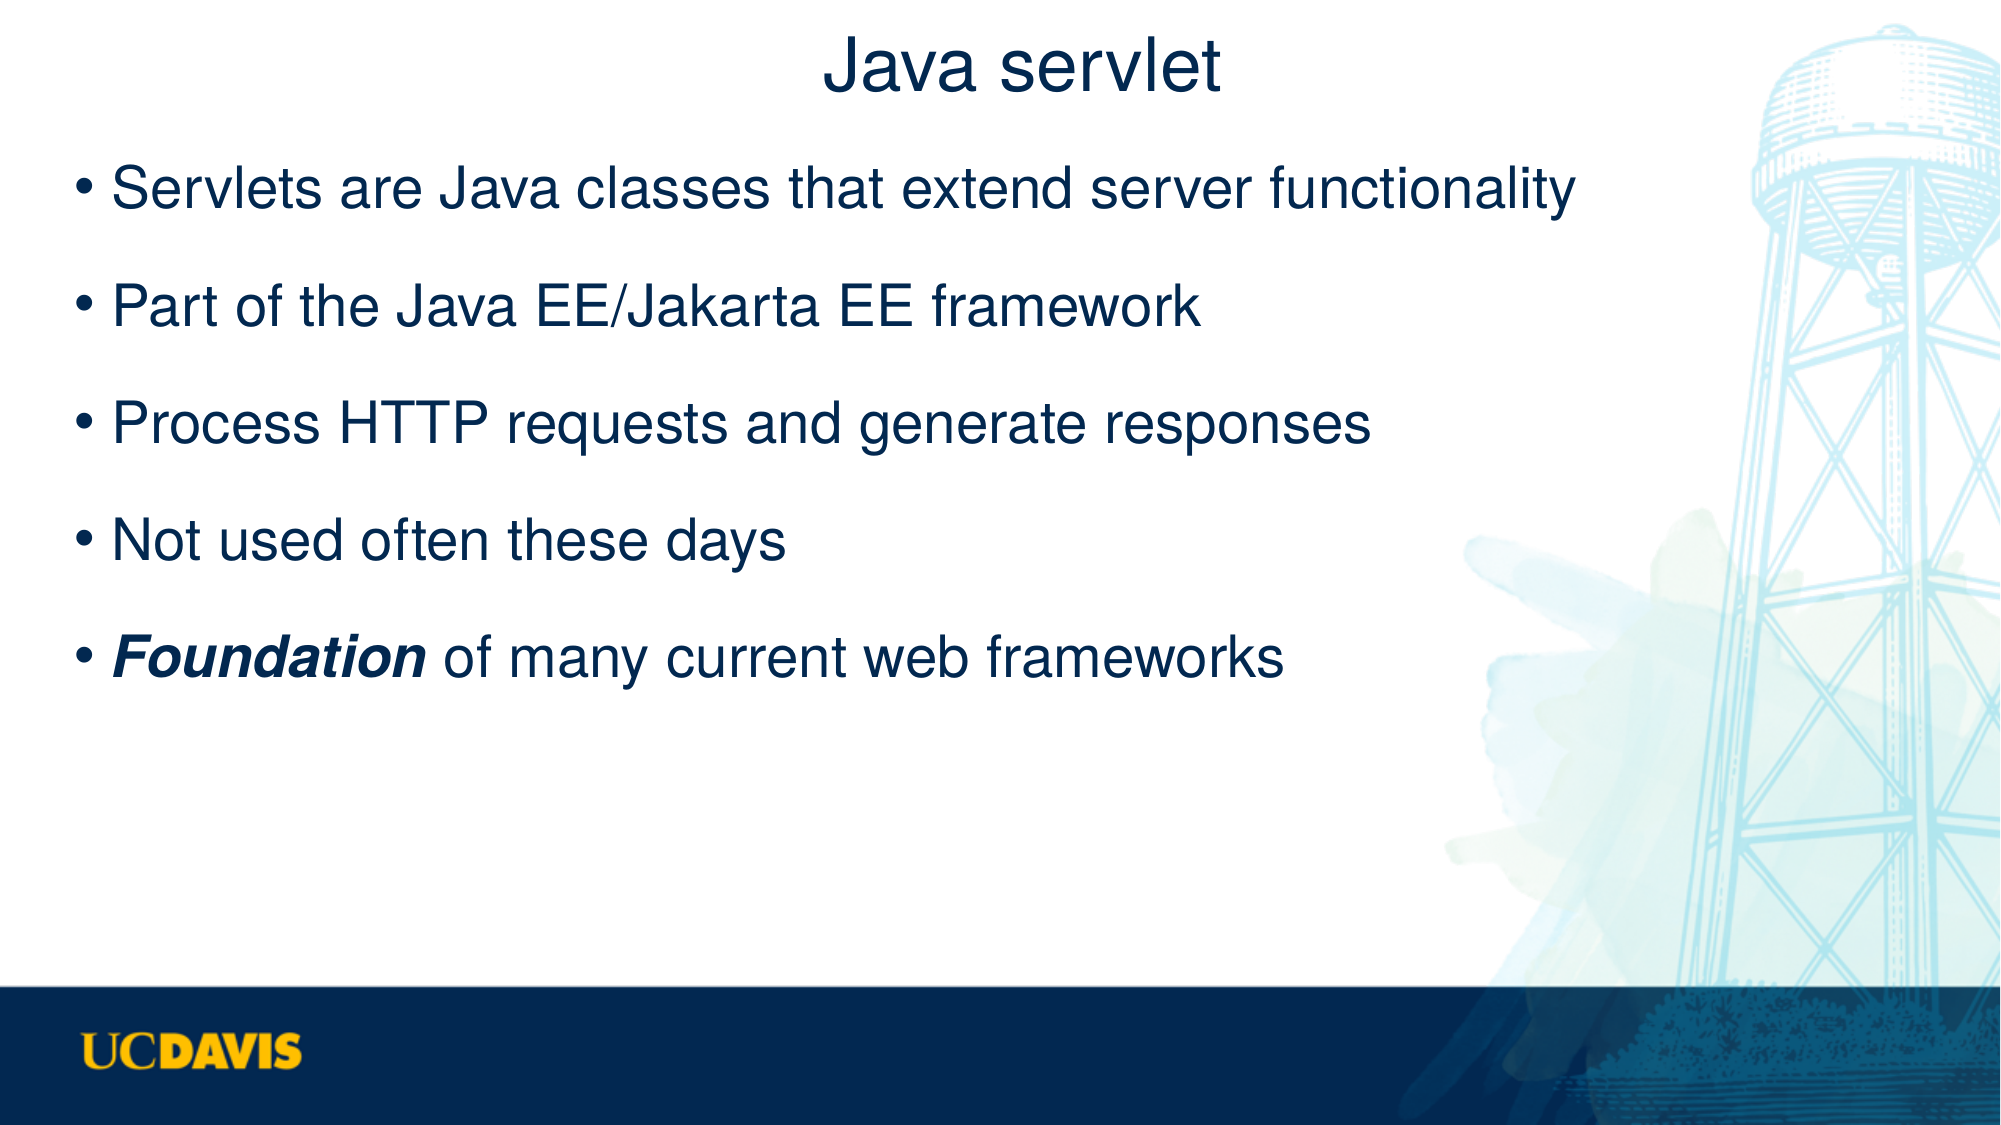

# Java servlet
Servlets are Java classes that extend server functionality
Part of the Java EE/Jakarta EE framework
Process HTTP requests and generate responses
Not used often these days
Foundation of many current web frameworks